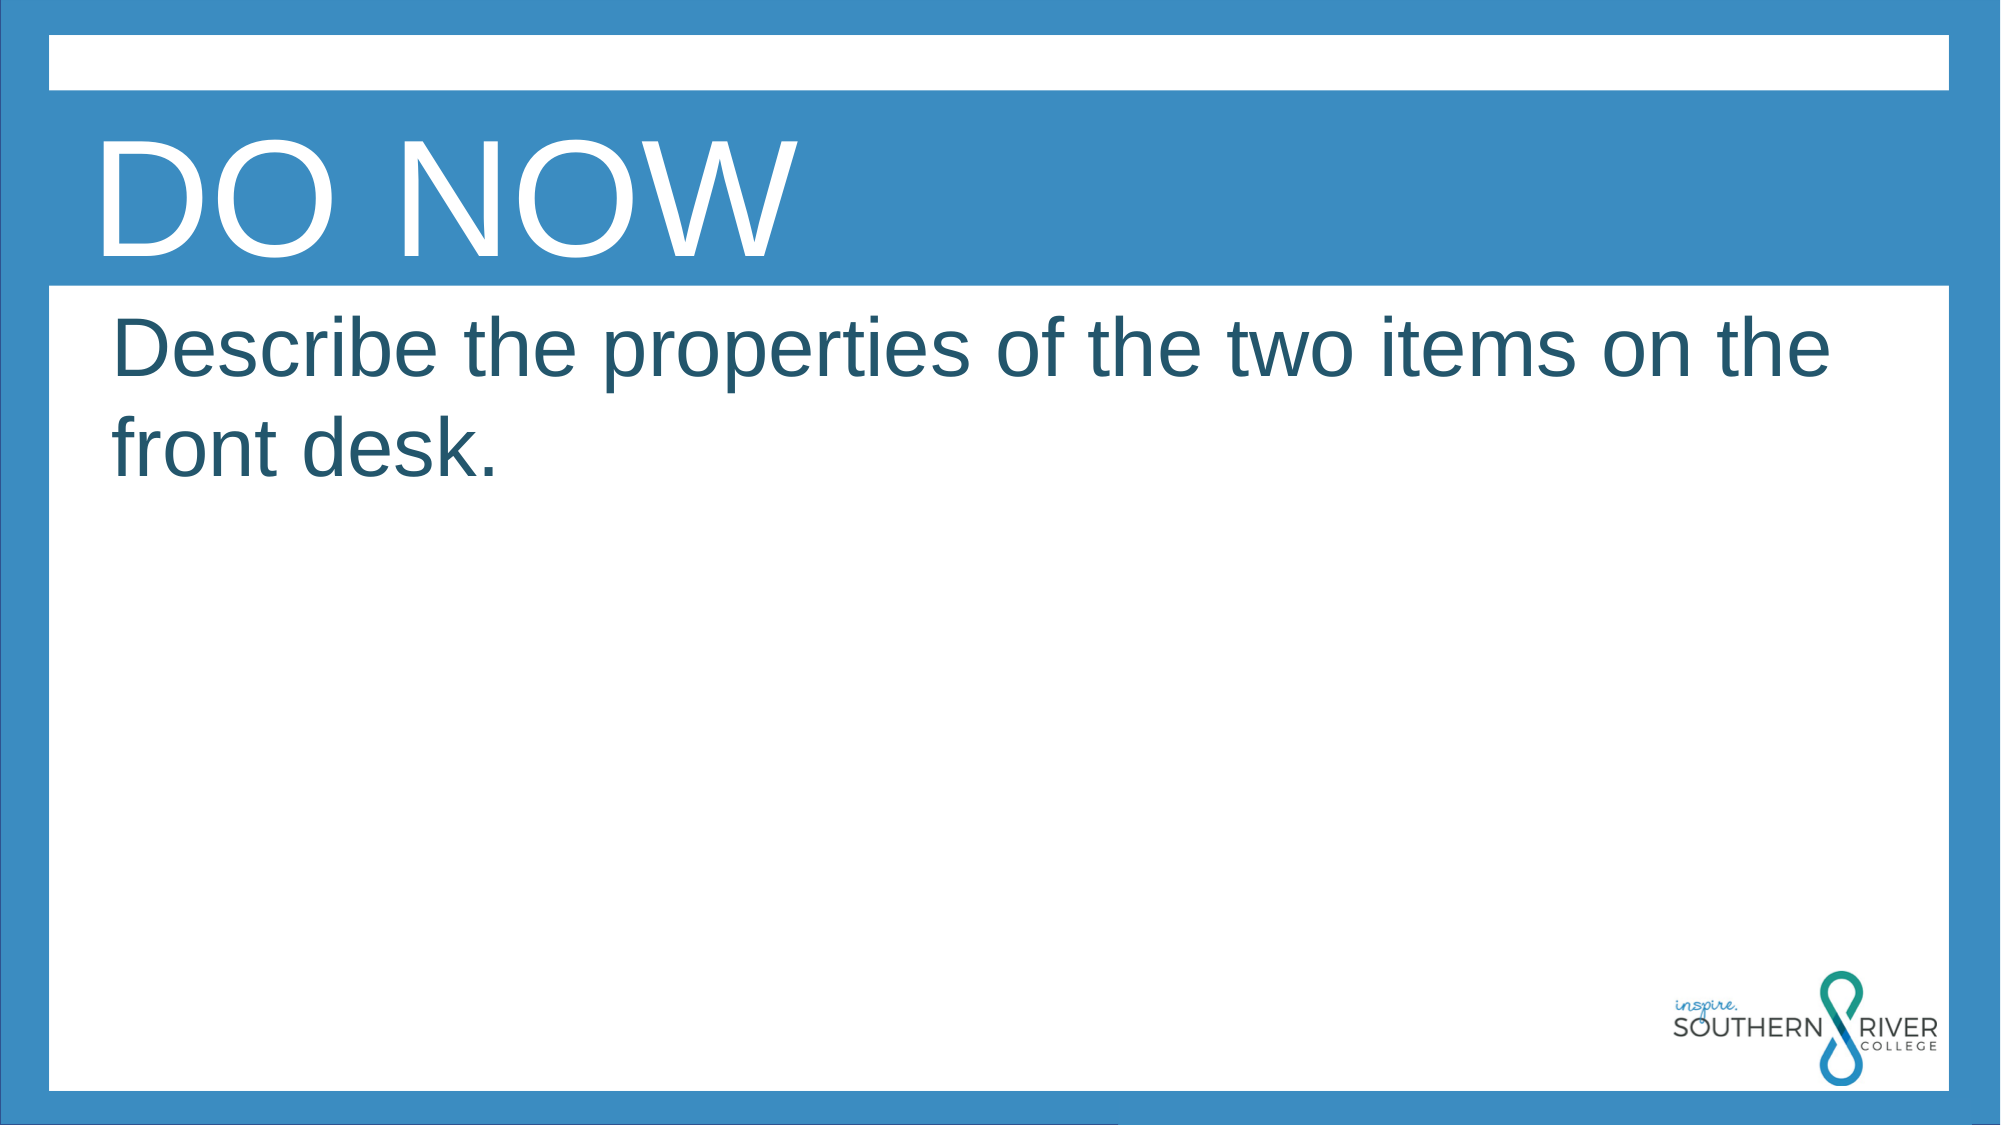

DO NOW

Describe the properties of the two items on the front desk.